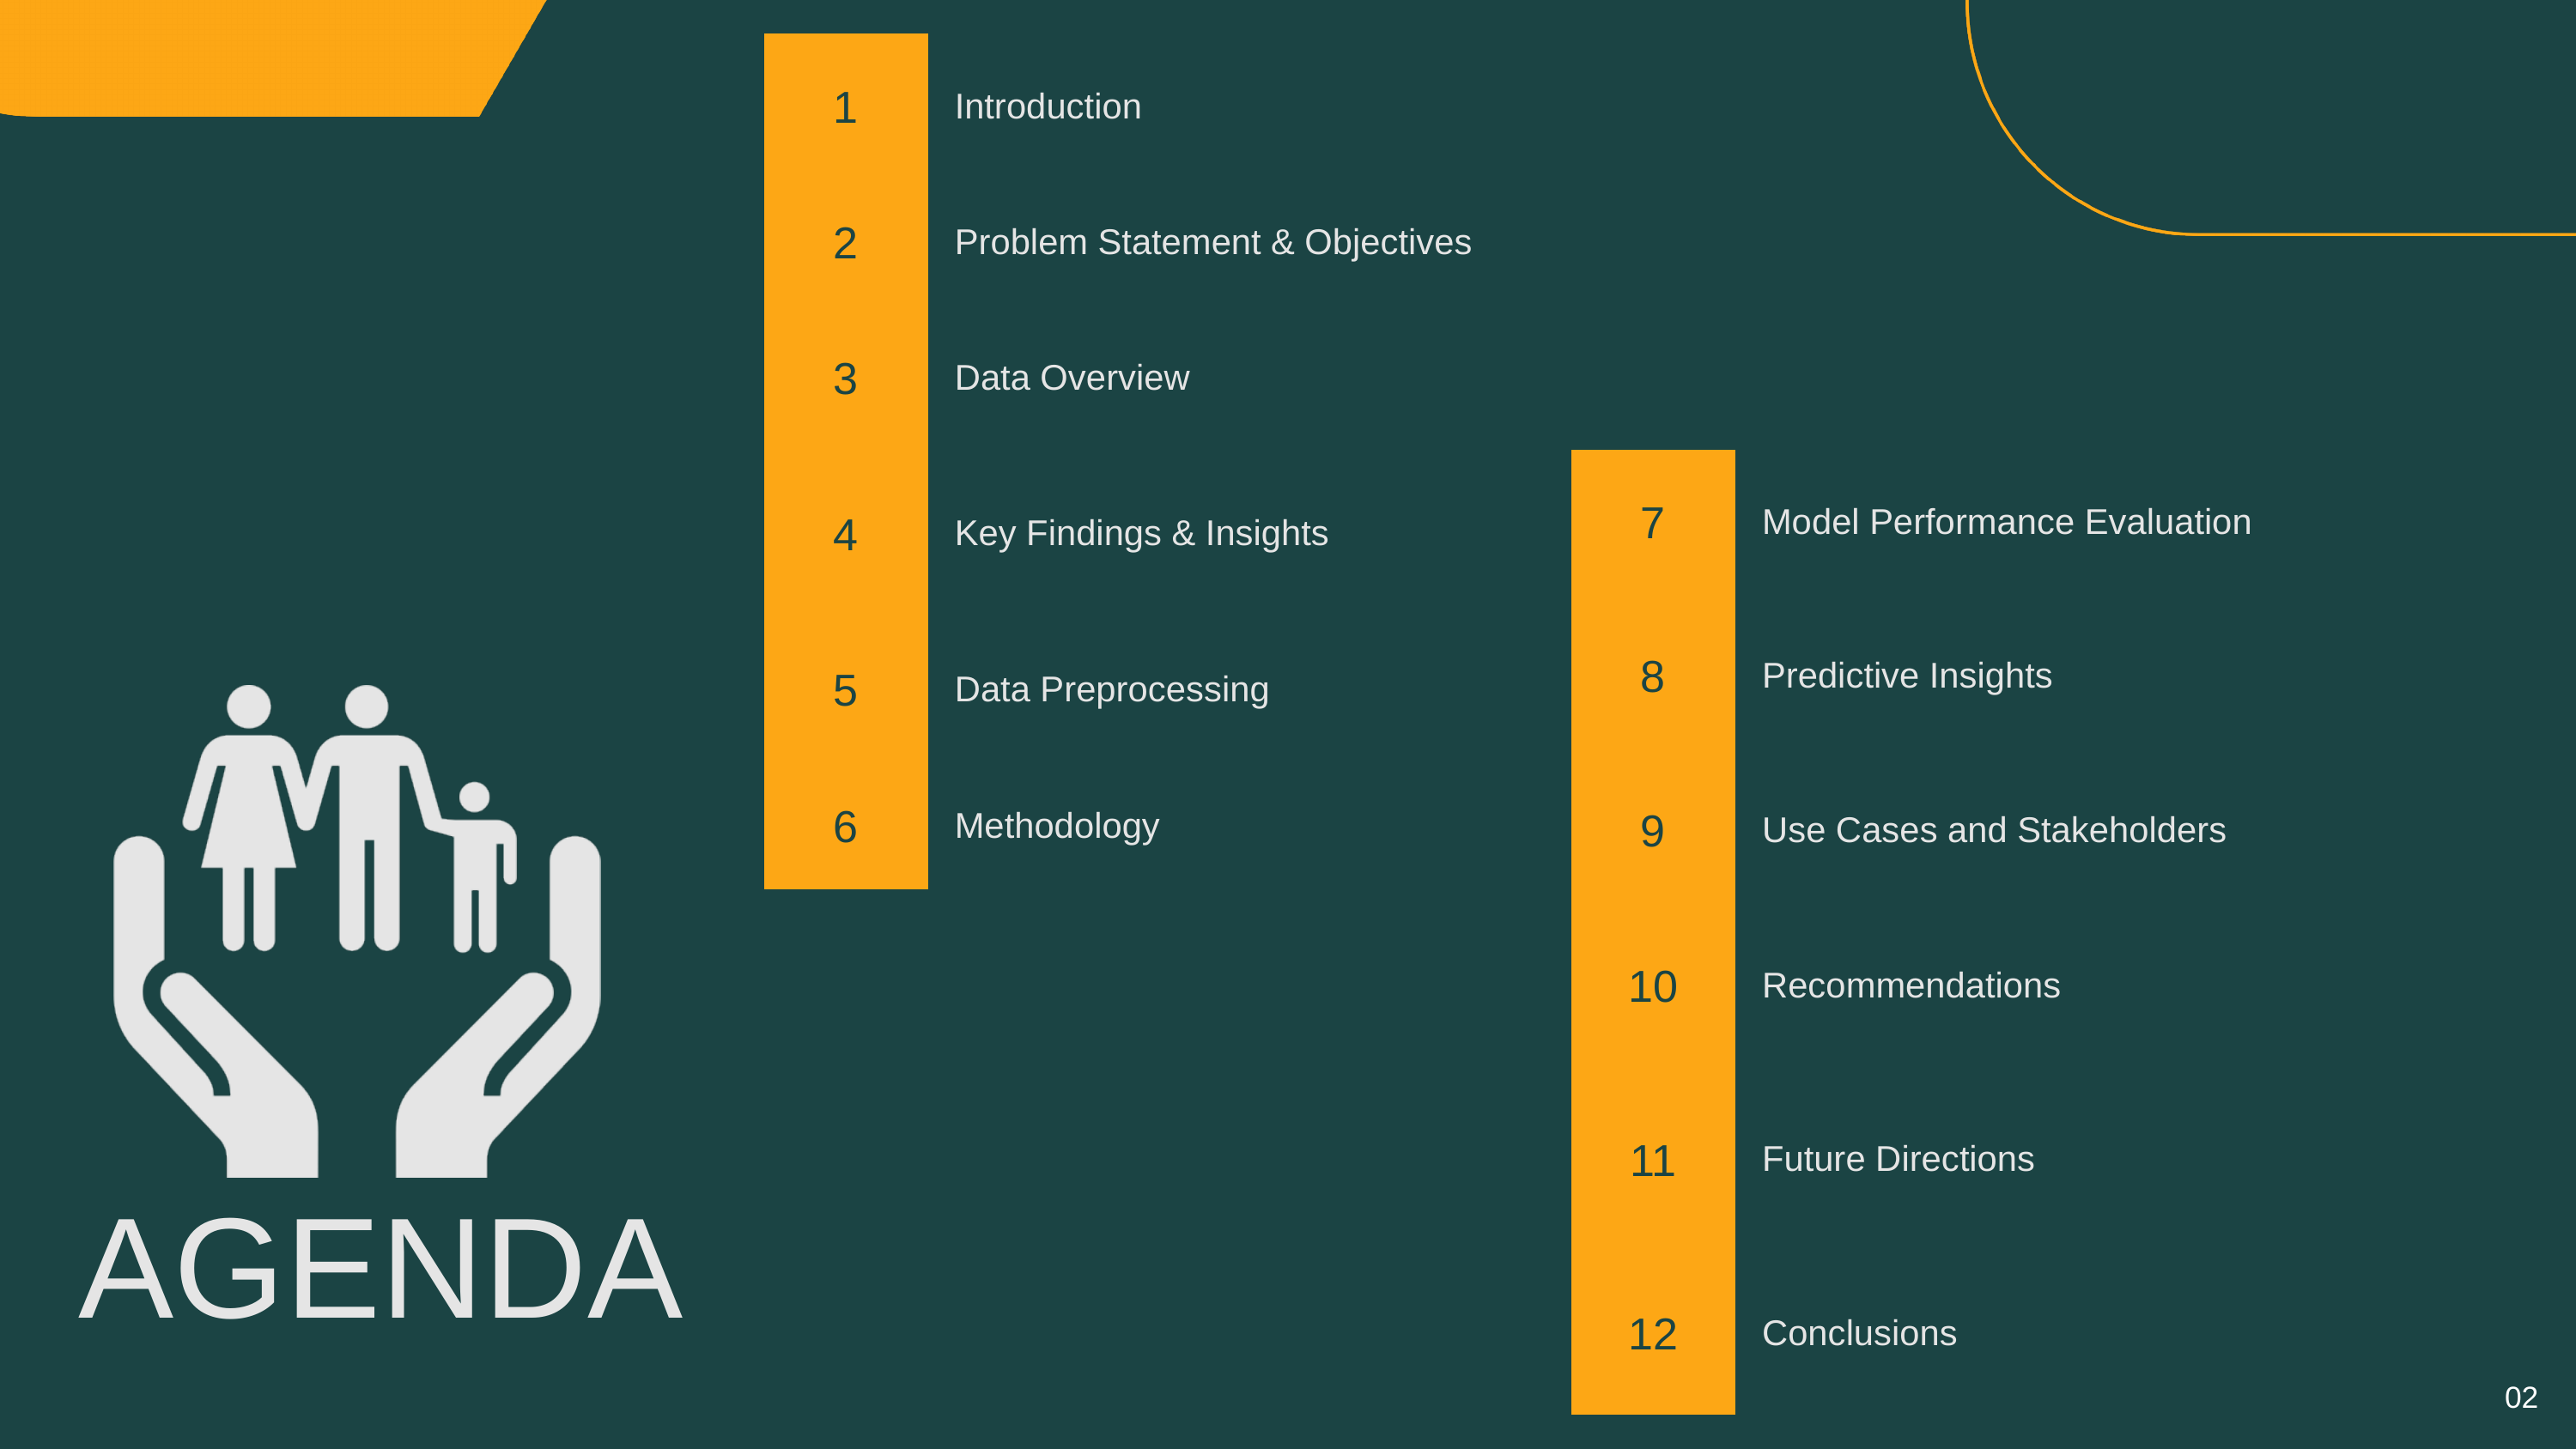

| 1 | Introduction |
| --- | --- |
| 2 | Problem Statement & Objectives |
| 3 | Data Overview |
| 4 | Key Findings & Insights |
| 5 | Data Preprocessing |
| 6 | Methodology |
| 7 | Model Performance Evaluation |
| --- | --- |
| 8 | Predictive Insights |
| 9 | Use Cases and Stakeholders |
| 10 | Recommendations |
| 11 | Future Directions |
| 12 | Conclusions |

AGENDA
02